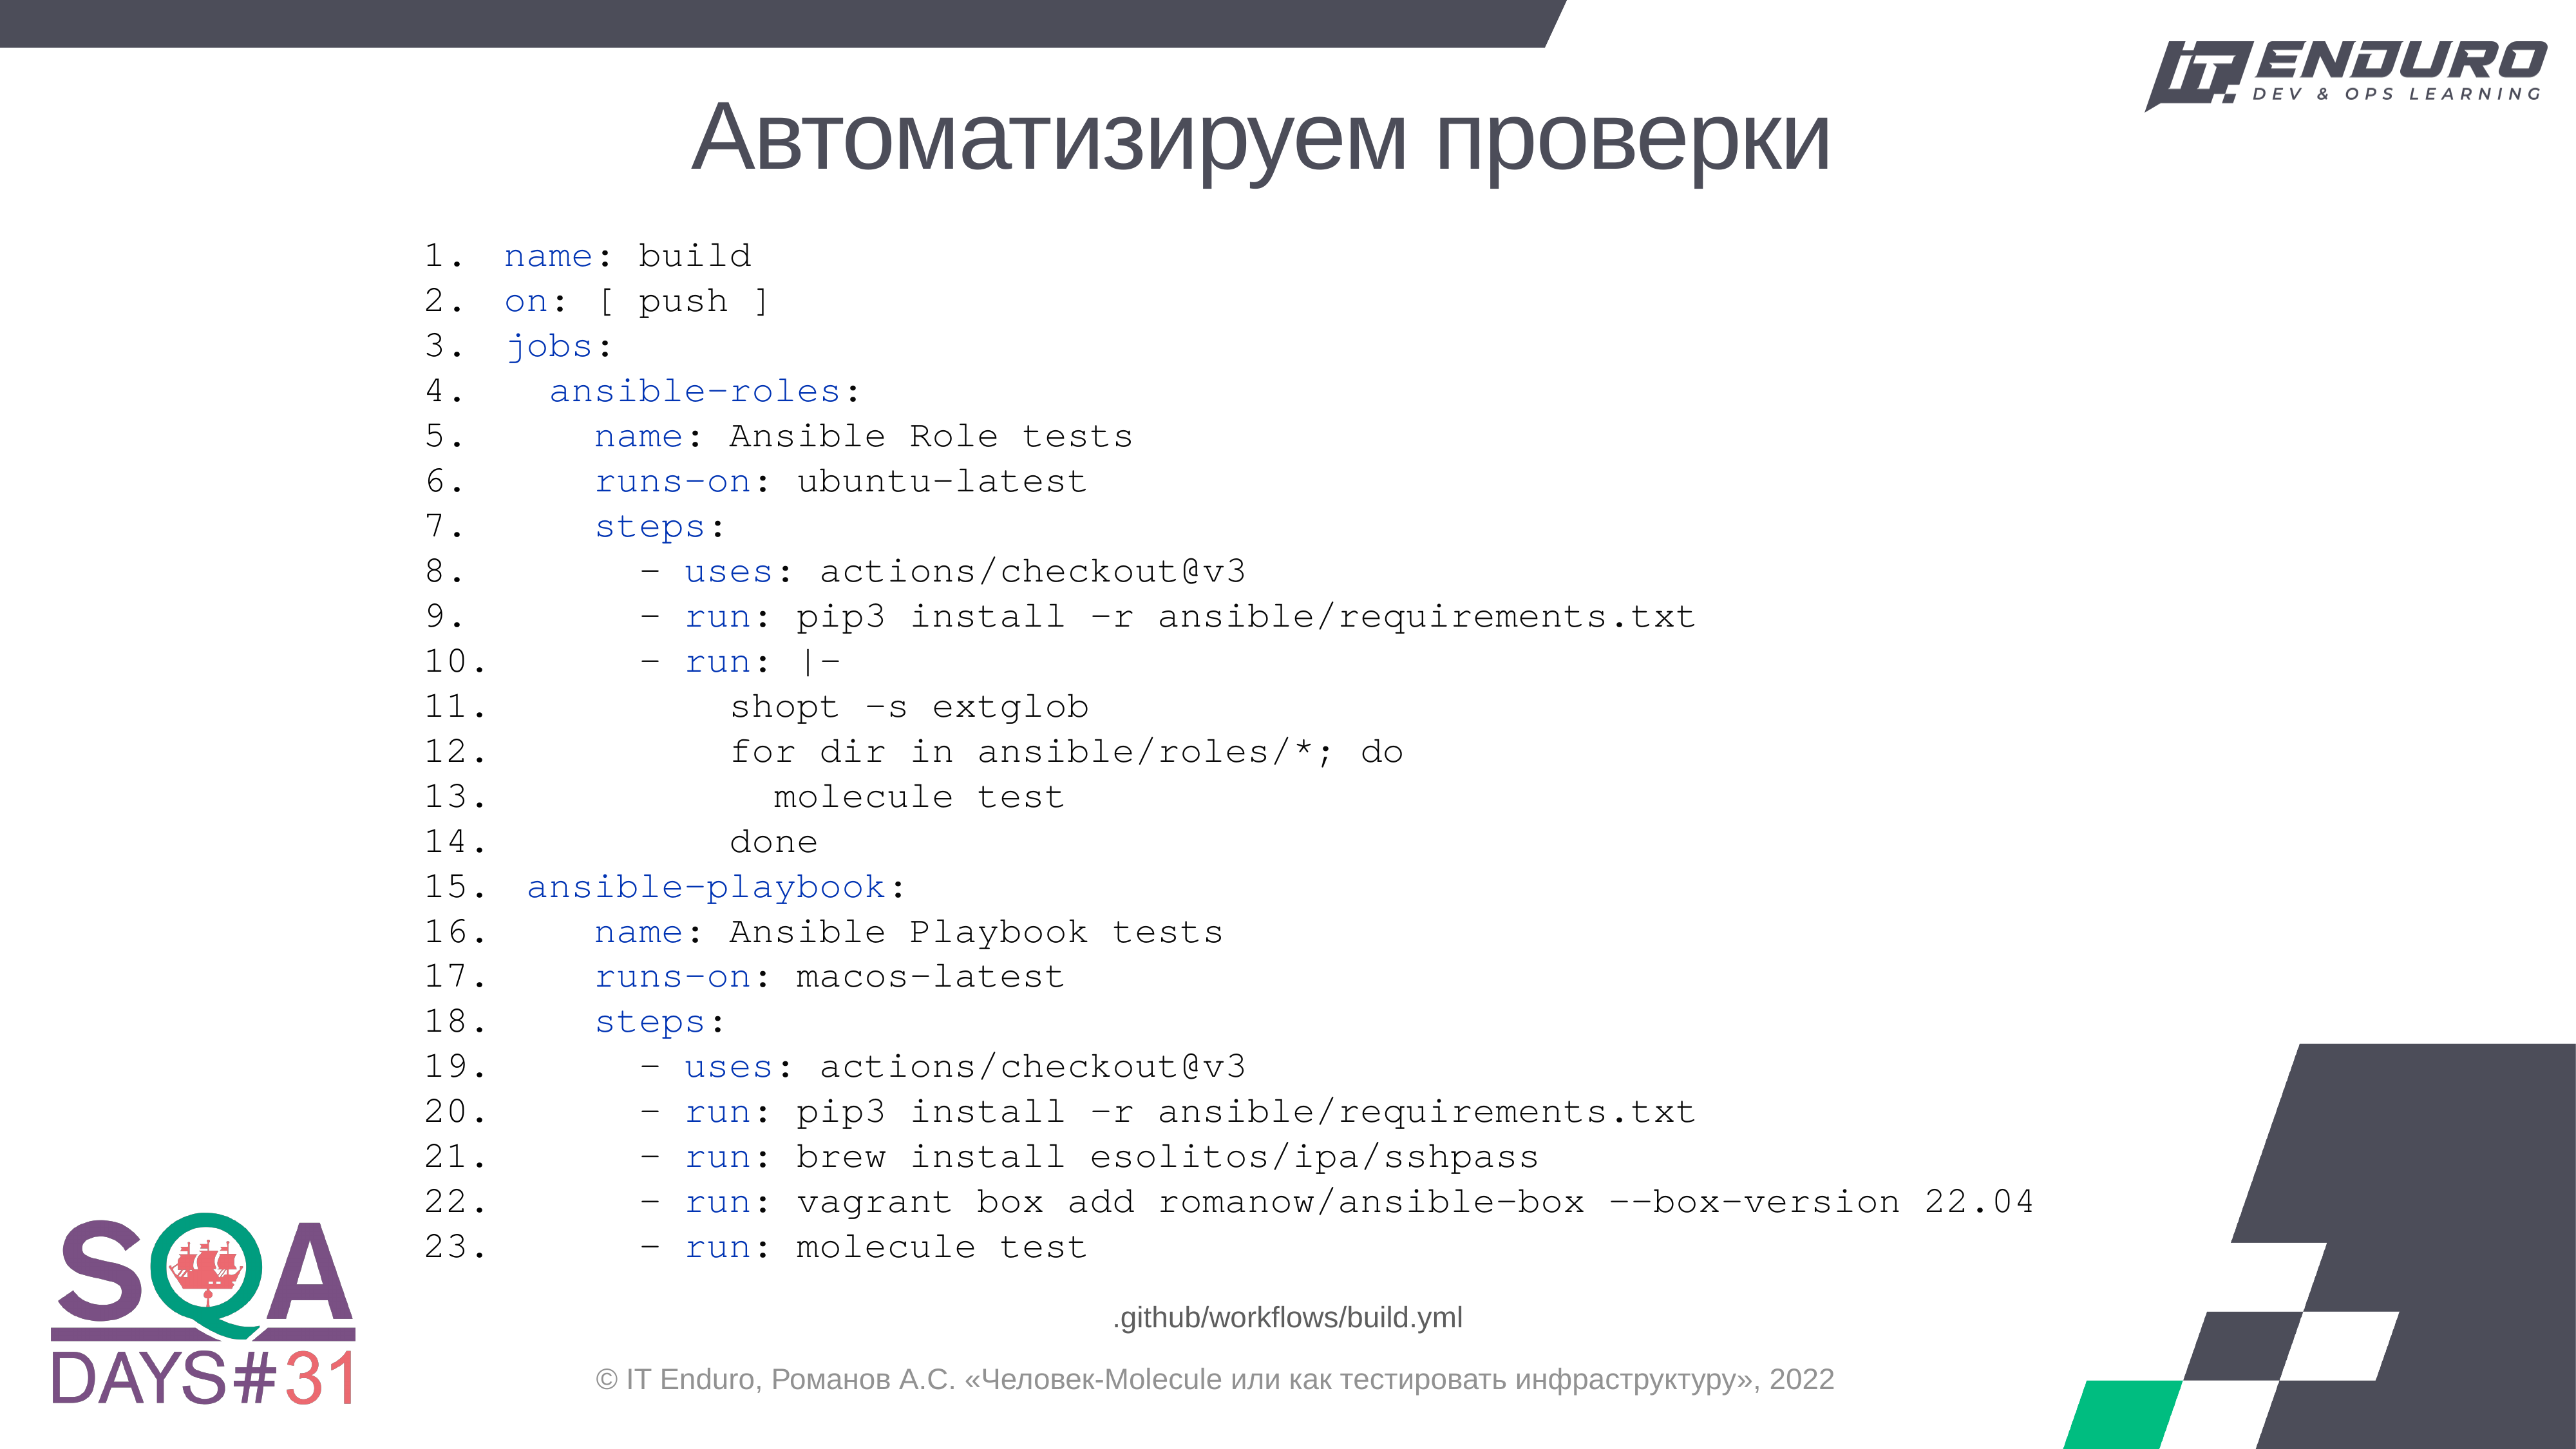

# Автоматизируем проверки
name: build
on: [ push ]
jobs:
  ansible-roles:
    name: Ansible Role tests
    runs-on: ubuntu-latest
    steps:
      - uses: actions/checkout@v3
      - run: pip3 install -r ansible/requirements.txt
      - run: |-
          shopt -s extglob
          for dir in ansible/roles/*; do
            molecule test
          done
 ansible-playbook:
    name: Ansible Playbook tests
    runs-on: macos-latest
    steps:
      - uses: actions/checkout@v3
      - run: pip3 install -r ansible/requirements.txt
      - run: brew install esolitos/ipa/sshpass
      - run: vagrant box add romanow/ansible-box --box-version 22.04
      - run: molecule test
.github/workflows/build.yml